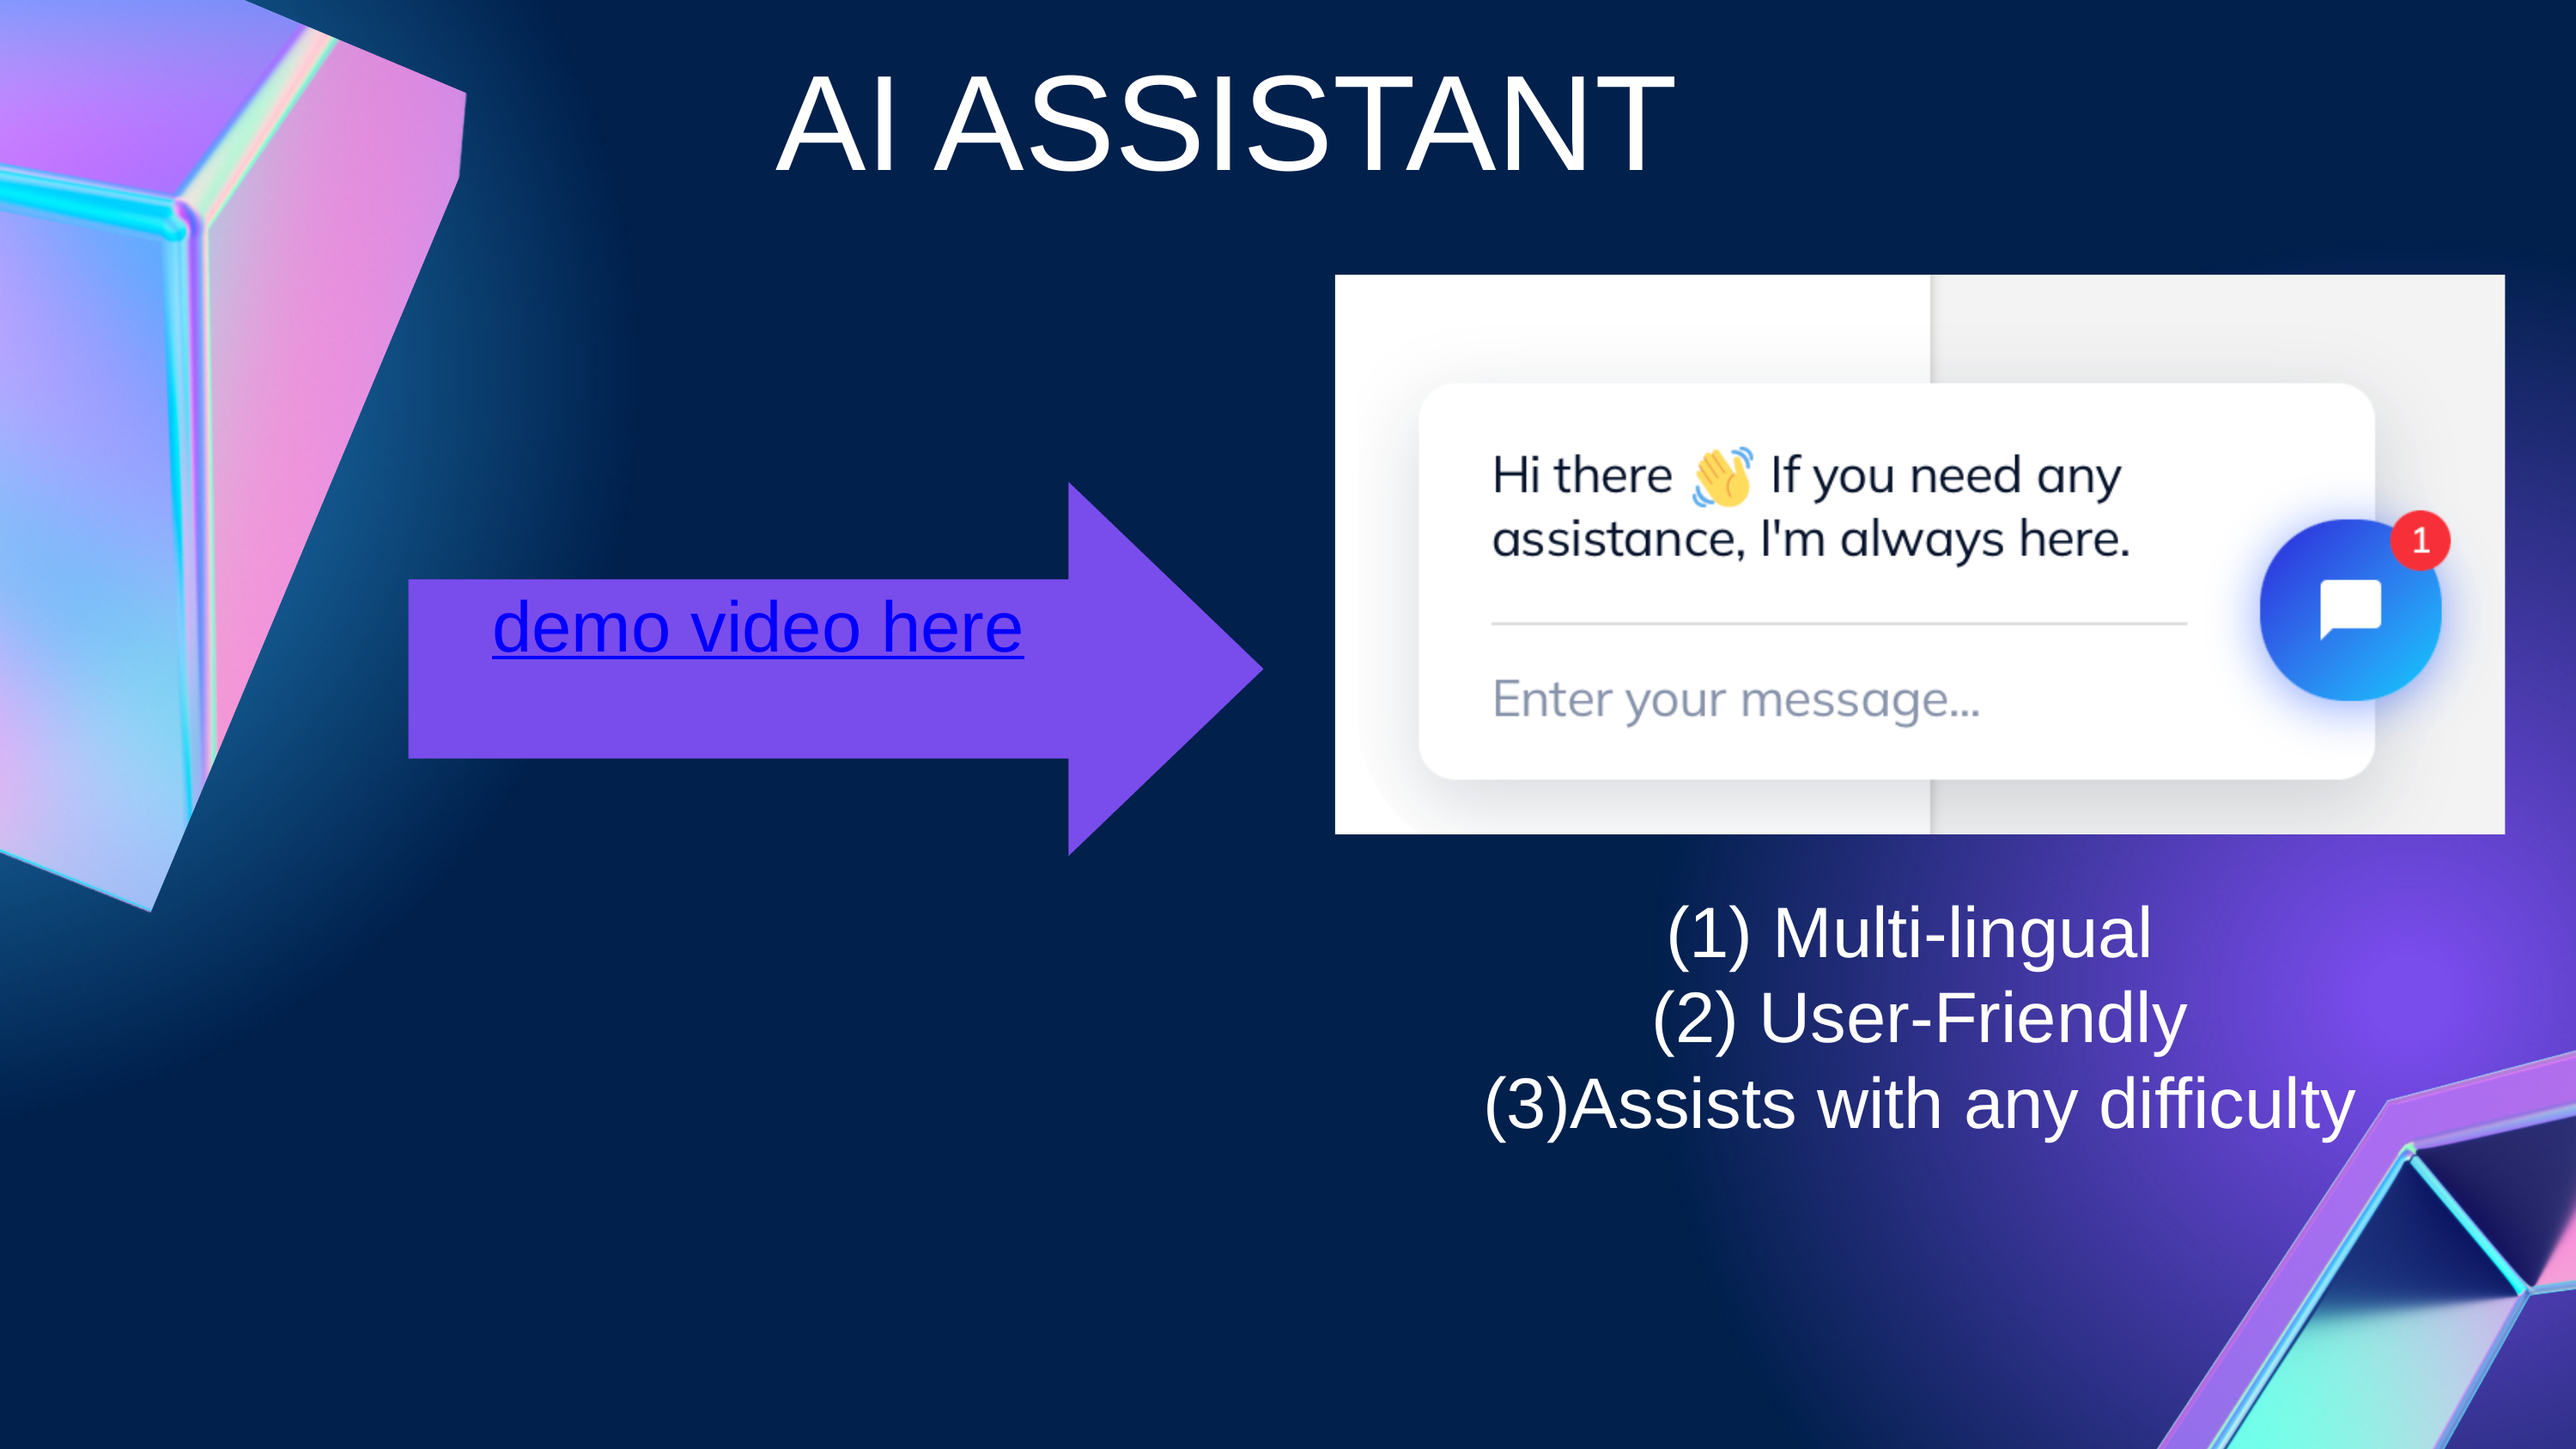

AI ASSISTANT

demo video here
(1) Multi-lingual
(2) User-Friendly
(3)Assists with any difficulty